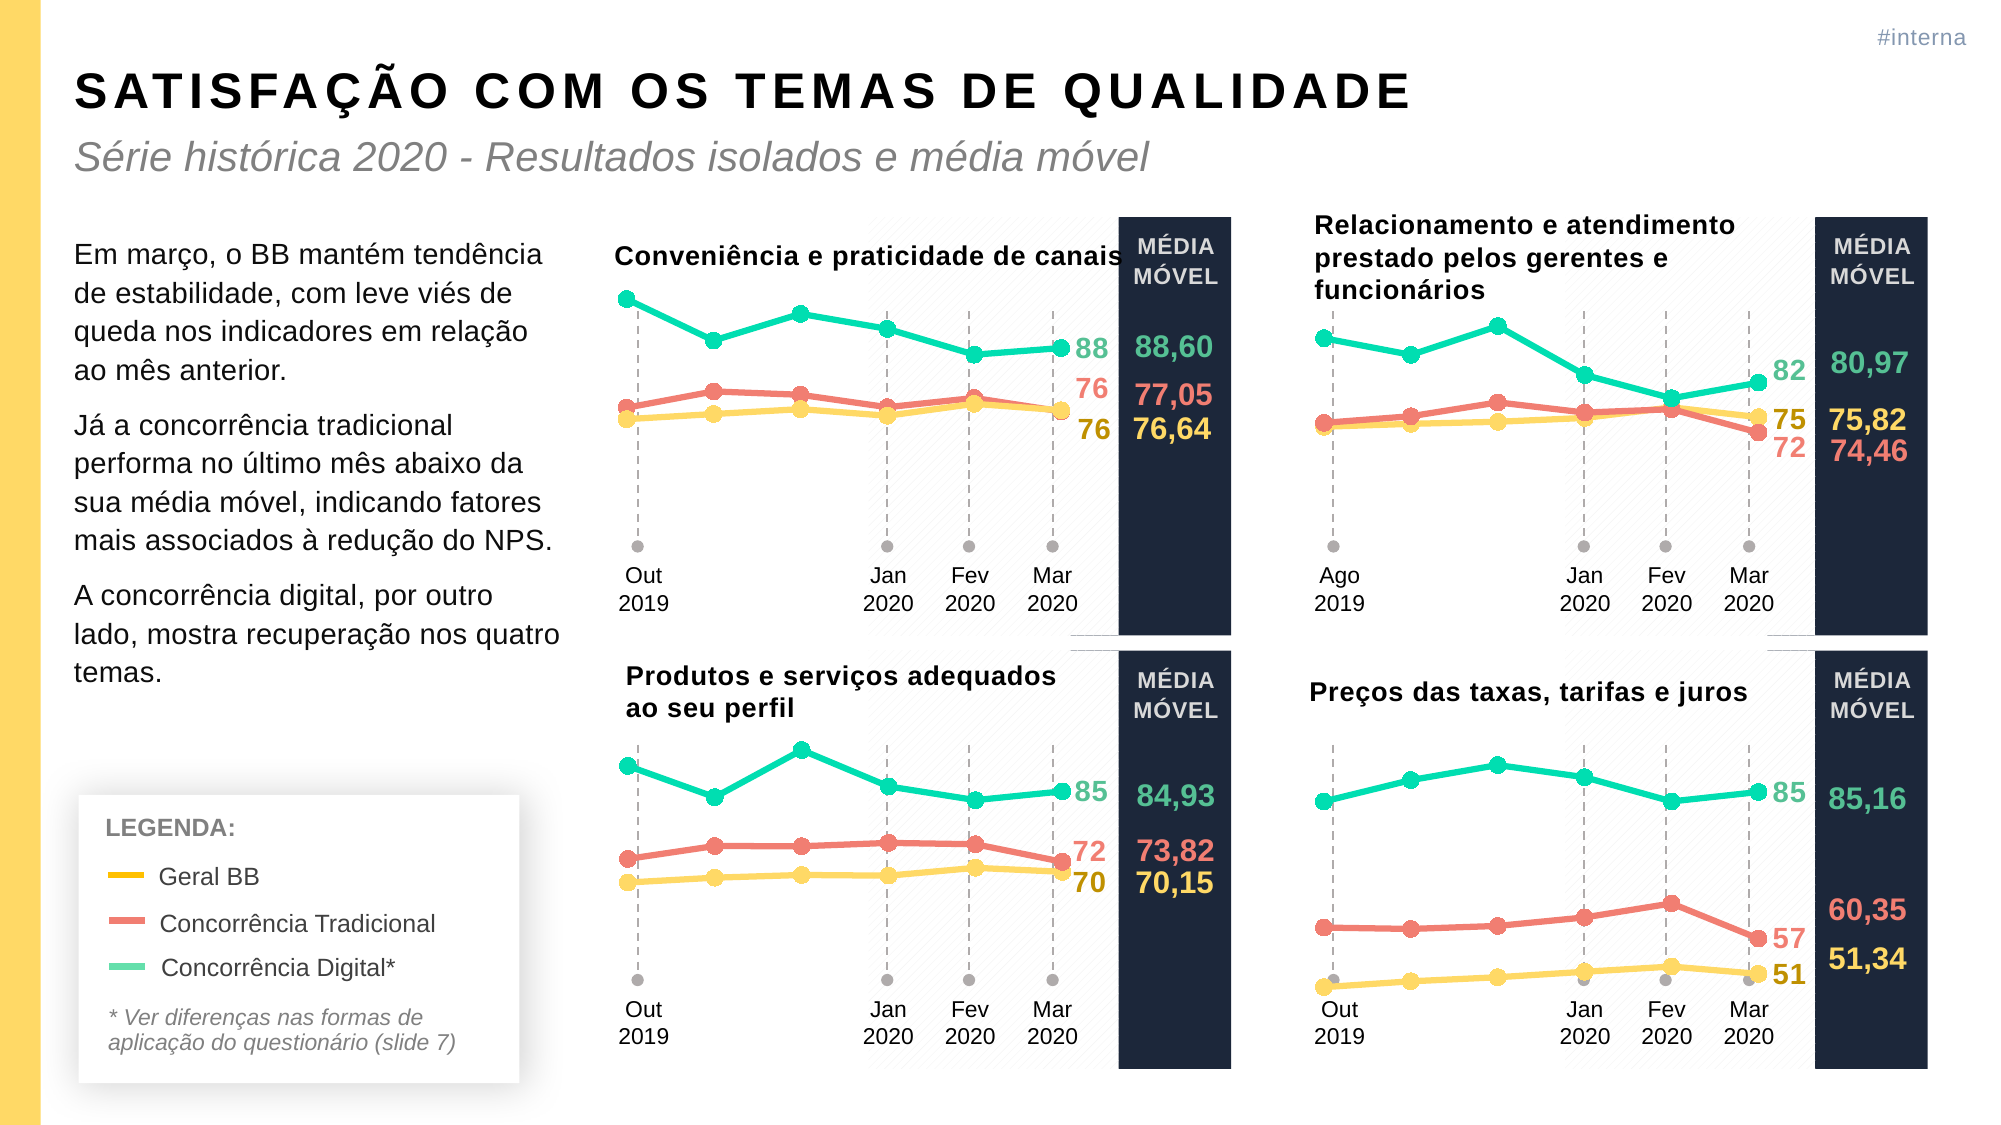

#interna
# SATISFAÇÃO COM OS TEMAS DE QUALIDADE
Série histórica 2020 - Resultados isolados e média móvel

MÉDIA MÓVEL
MÉDIA MÓVEL
Em março, o BB mantém tendência de estabilidade, com leve viés de queda nos indicadores em relação ao mês anterior.
Já a concorrência tradicional performa no último mês abaixo da sua média móvel, indicando fatores mais associados à redução do NPS.
A concorrência digital, por outro lado, mostra recuperação nos quatro temas.
Conveniência e praticidade de canais
Relacionamento e atendimento prestado pelos gerentes e funcionários

### Chart

| Category |  |  |  |
|---|---|---|---|
| 43739 | 76.79233210669945 | 97.35839817003902 | 74.62432317605548 |
| 43770 | 79.87731991171579 | 89.50939683780004 | 75.59896191340991 |
| 43800 | 79.2442682268487 | 94.57053795758294 | 76.52757691283493 |
| 43831 | 76.89060392093117 | 91.72200761652857 | 75.2765315478517 |
| 43862 | 78.64275643184543 | 86.83782971033295 | 77.52570926630736 |
| 43891 | 76.09470292969515 | 88.09926153118148 | 76.29878701770433 |

### Chart

| Category |  |  |  |
|---|---|---|---|
Out
2019
Jan
2020
Fev
2020
Mar
2020
Ago
2019
Jan
2020
Fev
2020
Mar
2020
88,60
80,97
77,05
75,82
76,64
74,46

MÉDIA MÓVEL
MÉDIA MÓVEL
Produtos e serviços adequados
ao seu perfil
Preços das taxas, tarifas e juros

### Chart

| Category |  |  |  |
|---|---|---|---|

### Chart

| Category |  |  |  |
|---|---|---|---|
Out
2019
Jan
2020
Fev
2020
Mar
2020
Out
2019
Jan
2020
Fev
2020
Mar
2020
84,93
85,16

LEGENDA:
Geral BB
Concorrência Tradicional
Concorrência Digital*
* Ver diferenças nas formas de aplicação do questionário (slide 7)
73,82
70,15
60,35
51,34